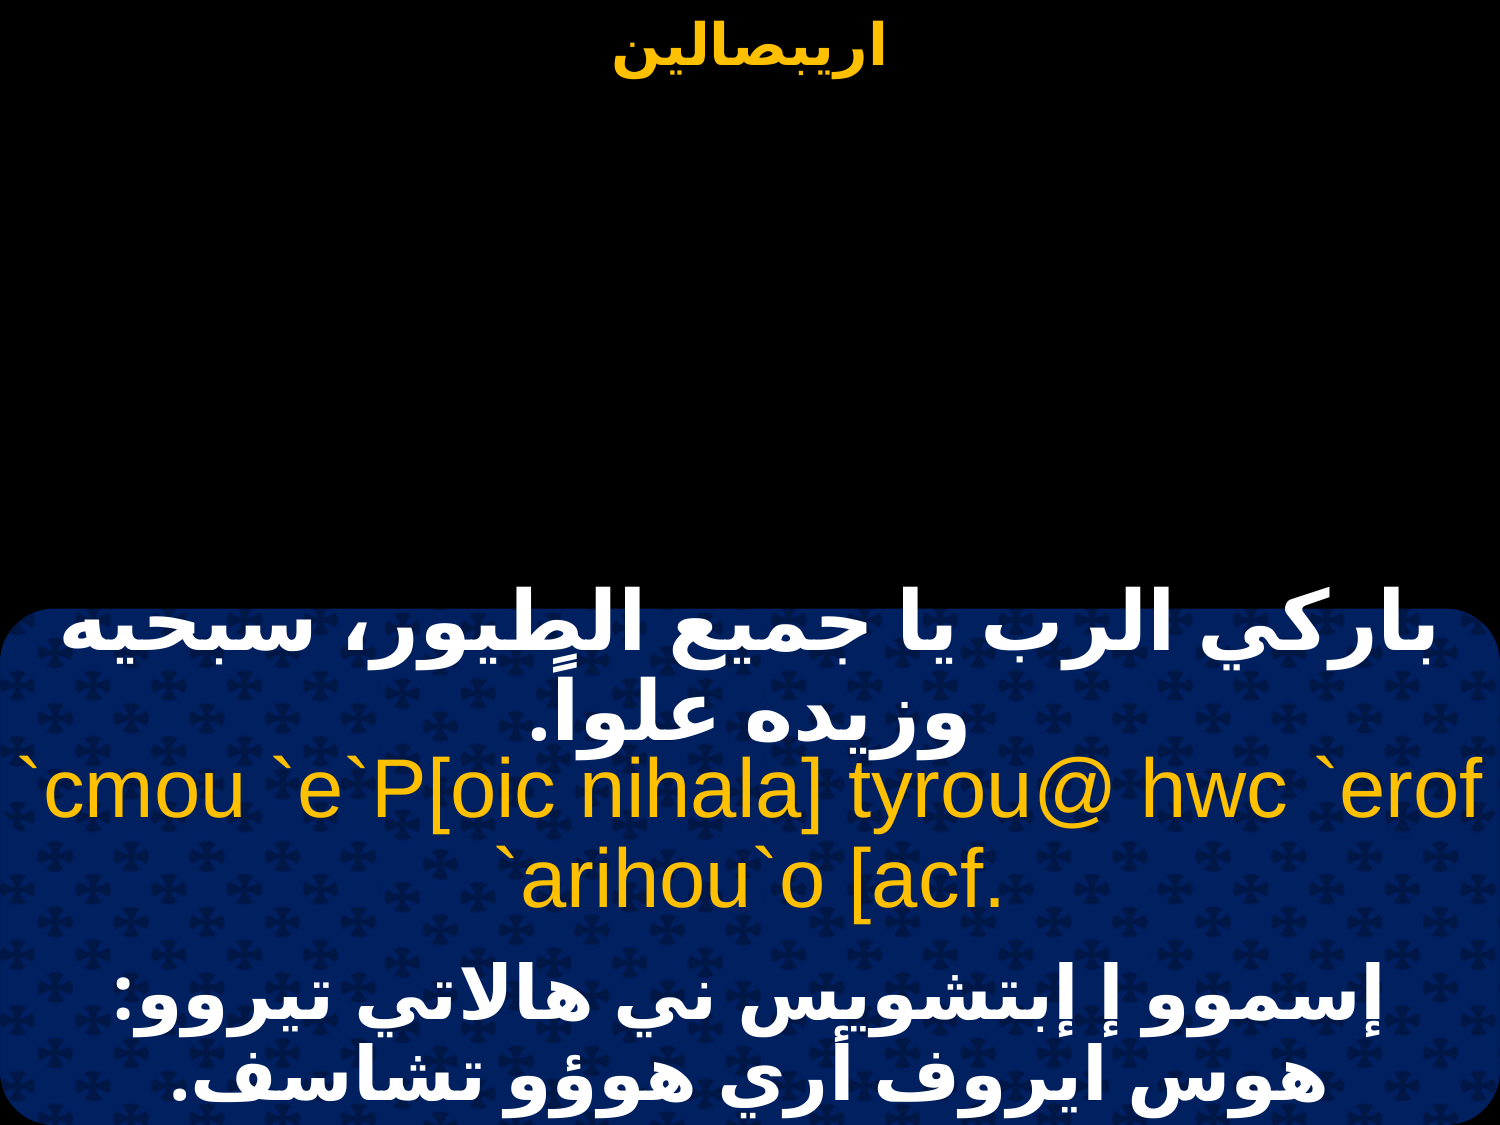

#
باركي الرب يا جميع الطيور، سبحيه وزيده علواً.
`cmou `e`P[oic nihala] tyrou@ hwc `erof `arihou`o [acf.
إسموو إ إبتشويس ني هالاتي تيروو: هوس ايروف أري هوؤو تشاسف.